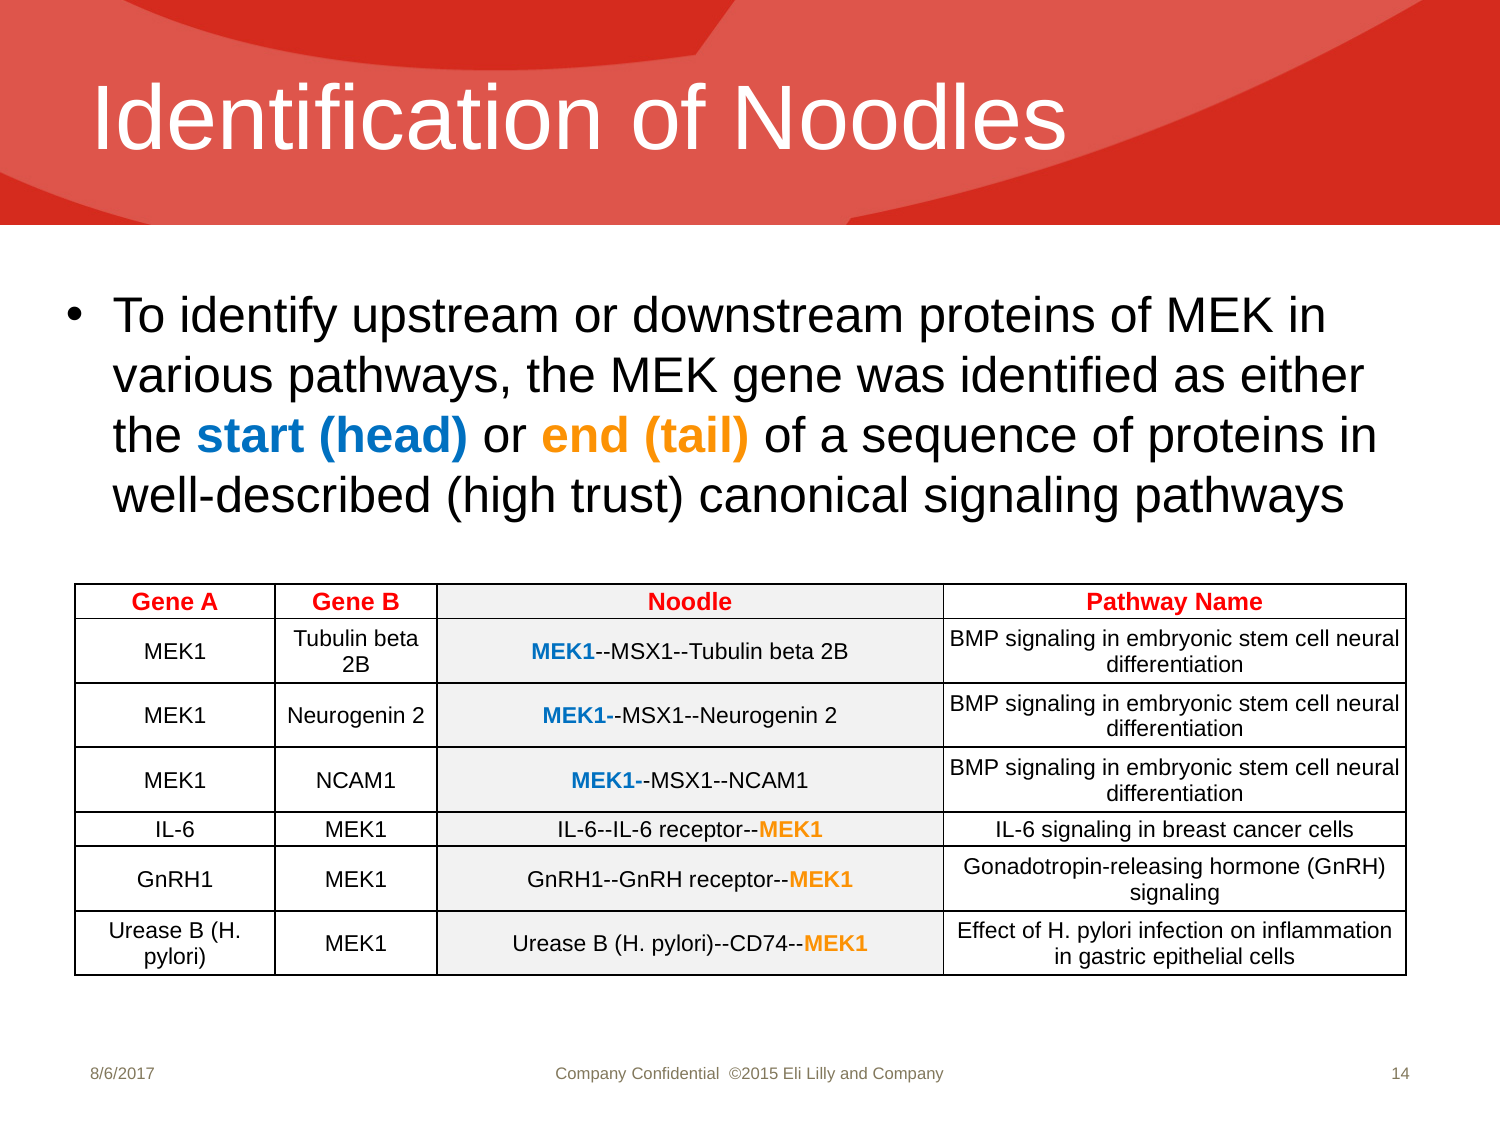

# Identification of Noodles
To identify upstream or downstream proteins of MEK in various pathways, the MEK gene was identified as either the start (head) or end (tail) of a sequence of proteins in well-described (high trust) canonical signaling pathways
| Gene A | Gene B | Noodle | Pathway Name |
| --- | --- | --- | --- |
| MEK1 | Tubulin beta 2B | MEK1--MSX1--Tubulin beta 2B | BMP signaling in embryonic stem cell neural differentiation |
| MEK1 | Neurogenin 2 | MEK1--MSX1--Neurogenin 2 | BMP signaling in embryonic stem cell neural differentiation |
| MEK1 | NCAM1 | MEK1--MSX1--NCAM1 | BMP signaling in embryonic stem cell neural differentiation |
| IL-6 | MEK1 | IL-6--IL-6 receptor--MEK1 | IL-6 signaling in breast cancer cells |
| GnRH1 | MEK1 | GnRH1--GnRH receptor--MEK1 | Gonadotropin-releasing hormone (GnRH) signaling |
| Urease B (H. pylori) | MEK1 | Urease B (H. pylori)--CD74--MEK1 | Effect of H. pylori infection on inflammation in gastric epithelial cells |
8/6/2017
Company Confidential  ©2015 Eli Lilly and Company
14